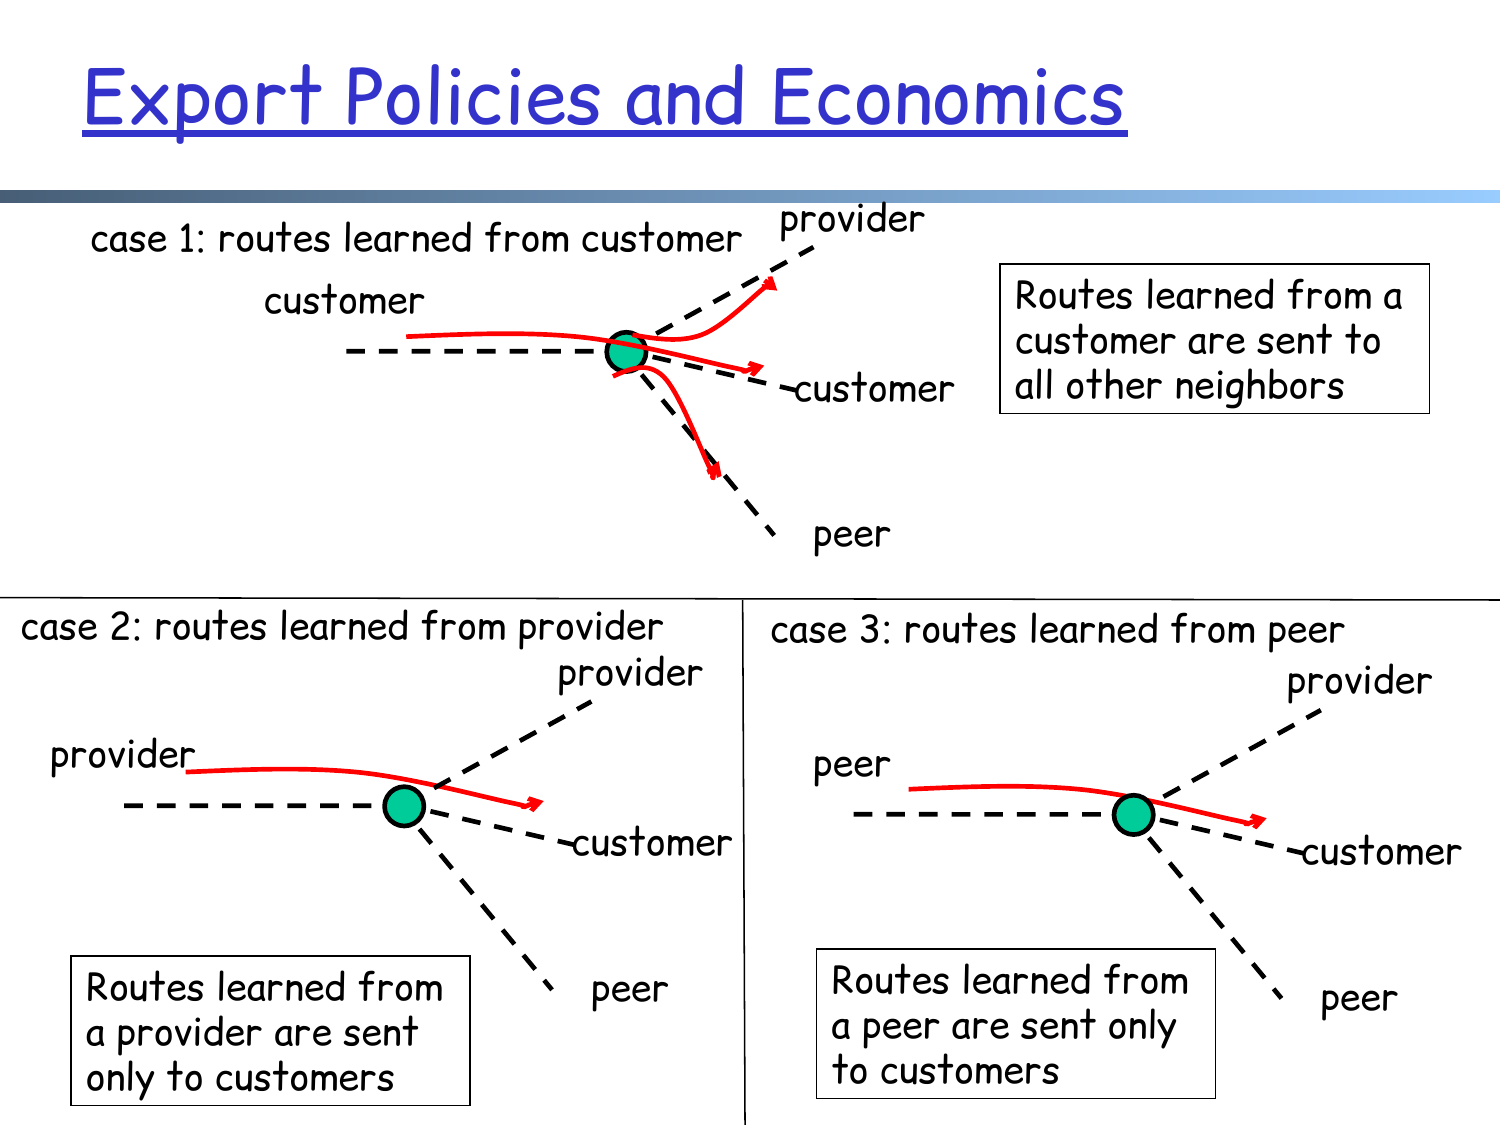

Export Policies and Economics
provider

customer

customer
peer
case 1: routes learned from customer
Routes learned from a
customer are sent to
all other neighbors

case 2: routes learned from provider

case 3: routes learned from peer

provider

provider

customer
peer
provider

peer

customer
peer

Routes learned from
a peer are sent only
to customers
Routes learned from
a provider are sent
only to customers